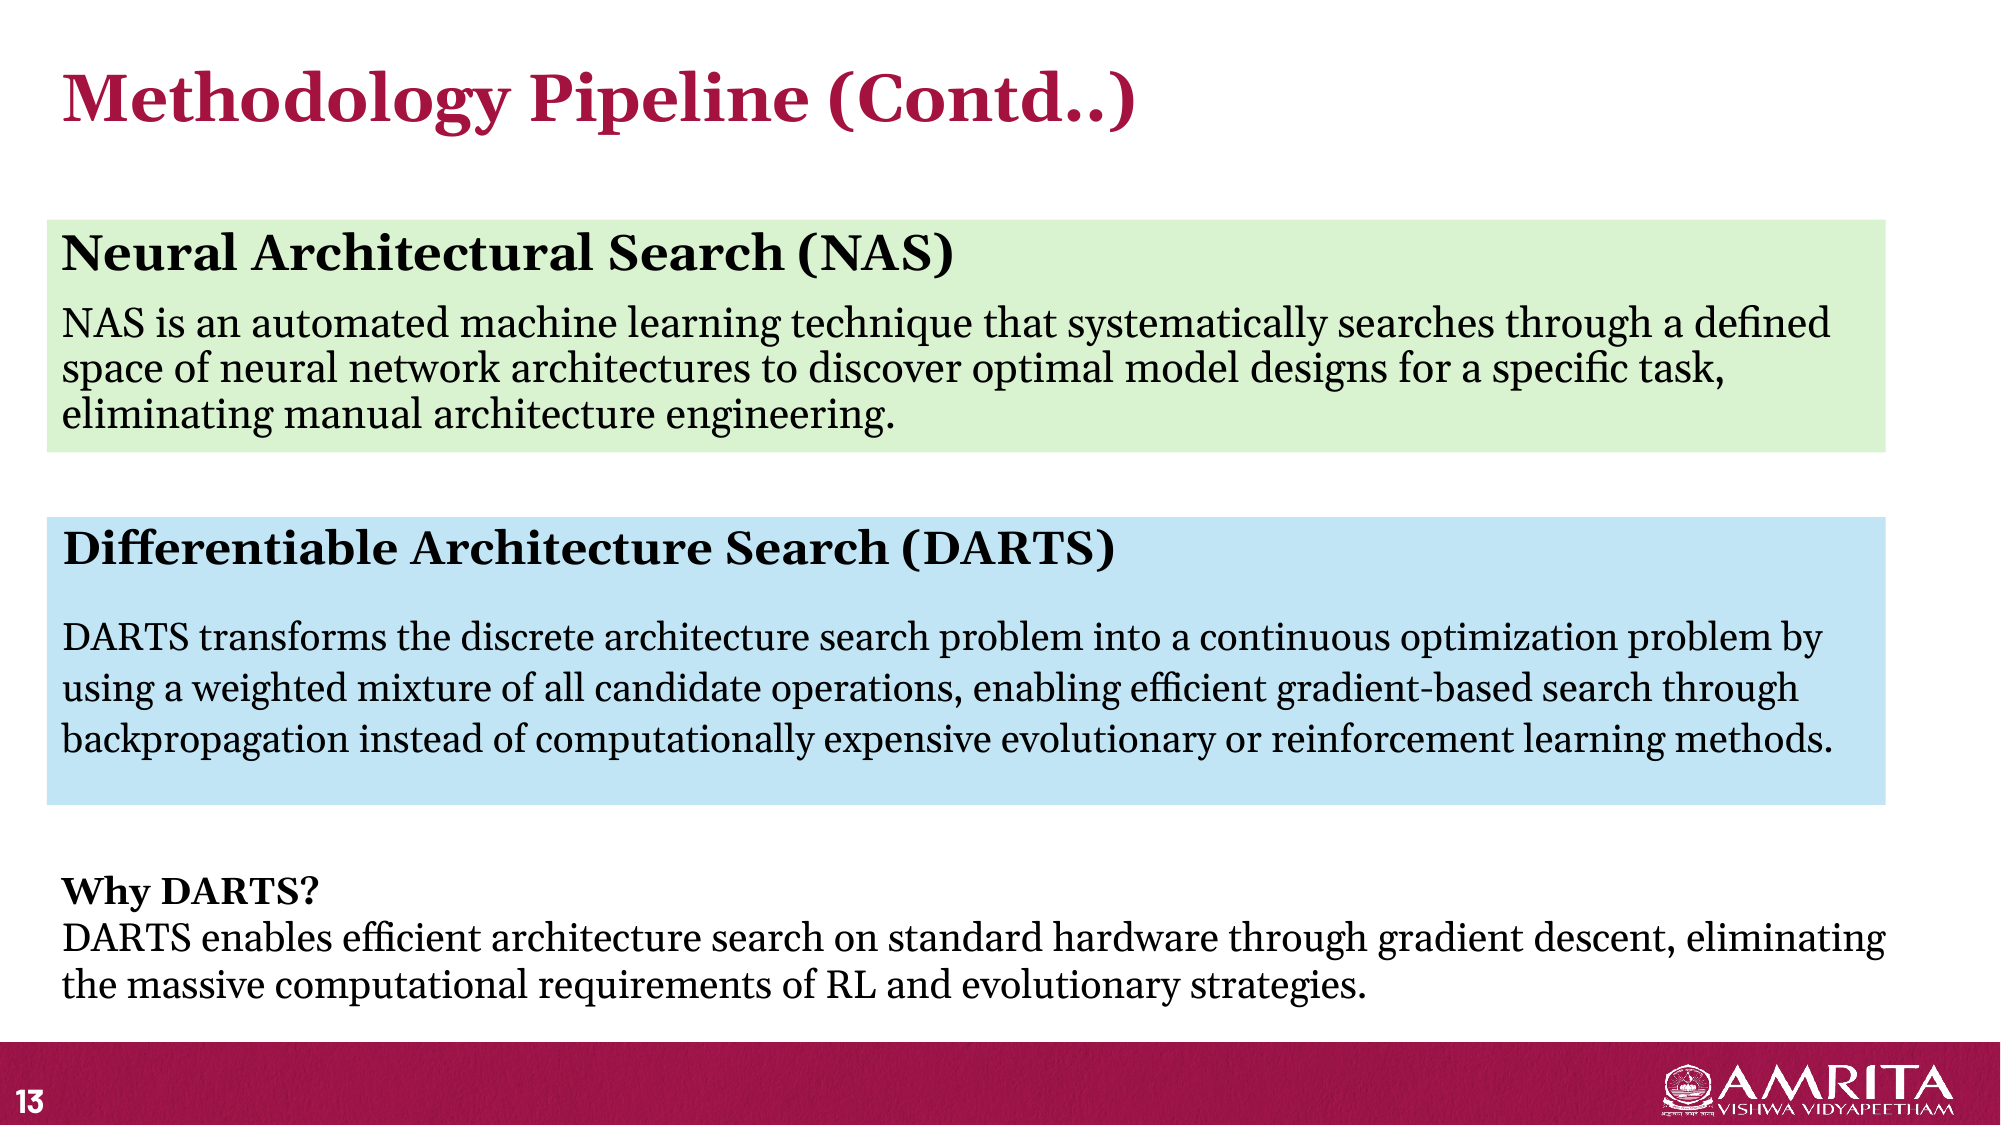

# Methodology Pipeline (Contd..)
Neural Architectural Search (NAS)
NAS is an automated machine learning technique that systematically searches through a defined space of neural network architectures to discover optimal model designs for a specific task, eliminating manual architecture engineering.
Differentiable Architecture Search (DARTS)
DARTS transforms the discrete architecture search problem into a continuous optimization problem by using a weighted mixture of all candidate operations, enabling efficient gradient-based search through backpropagation instead of computationally expensive evolutionary or reinforcement learning methods.
Why DARTS?
DARTS enables efficient architecture search on standard hardware through gradient descent, eliminating the massive computational requirements of RL and evolutionary strategies.
13